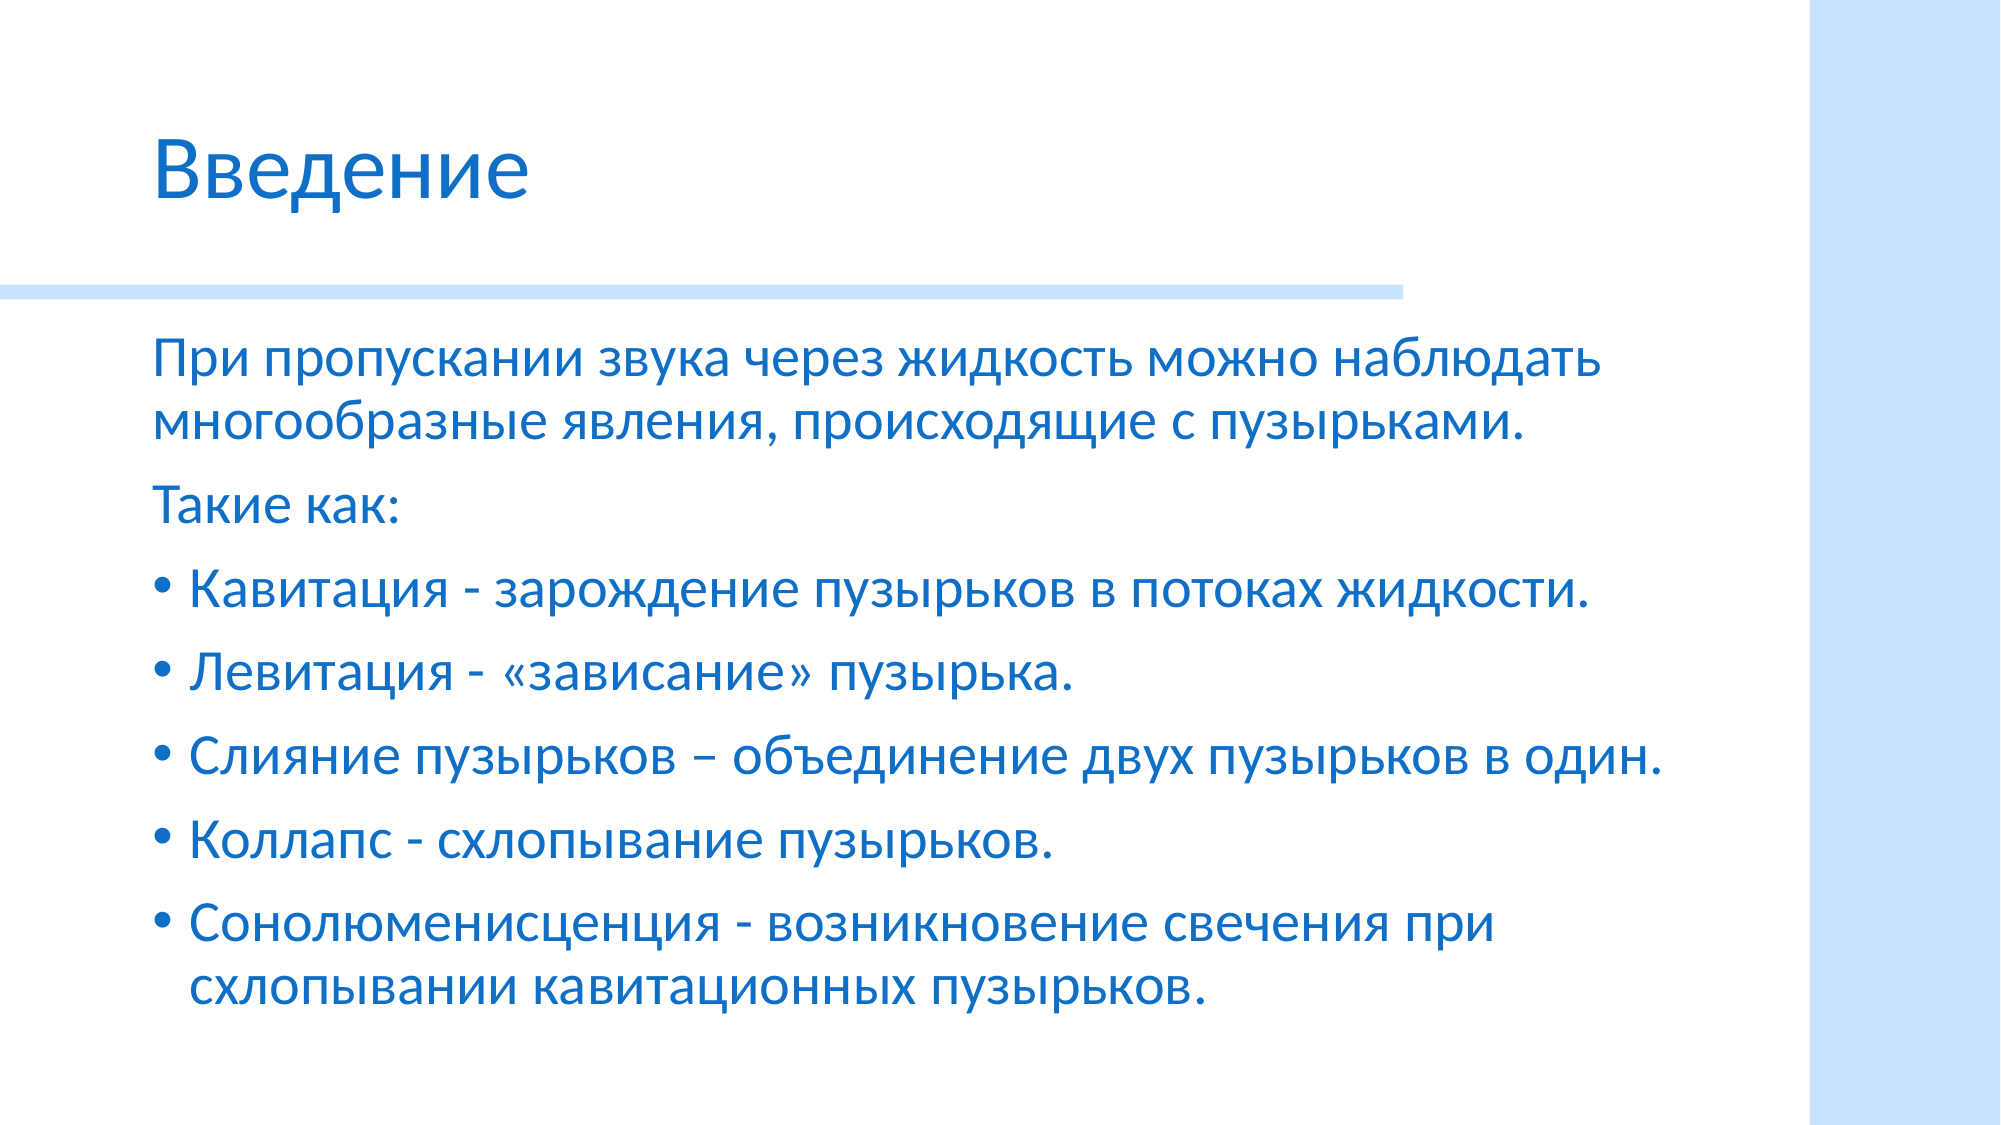

# Введение
При пропускании звука через жидкость можно наблюдать многообразные явления, происходящие с пузырьками.
Такие как:
Кавитация - зарождение пузырьков в потоках жидкости.
Левитация - «зависание» пузырька.
Слияние пузырьков – объединение двух пузырьков в один.
Коллапс - схлопывание пузырьков.
Сонолюменисценция - возникновение свечения при схлопывании кавитационных пузырьков.